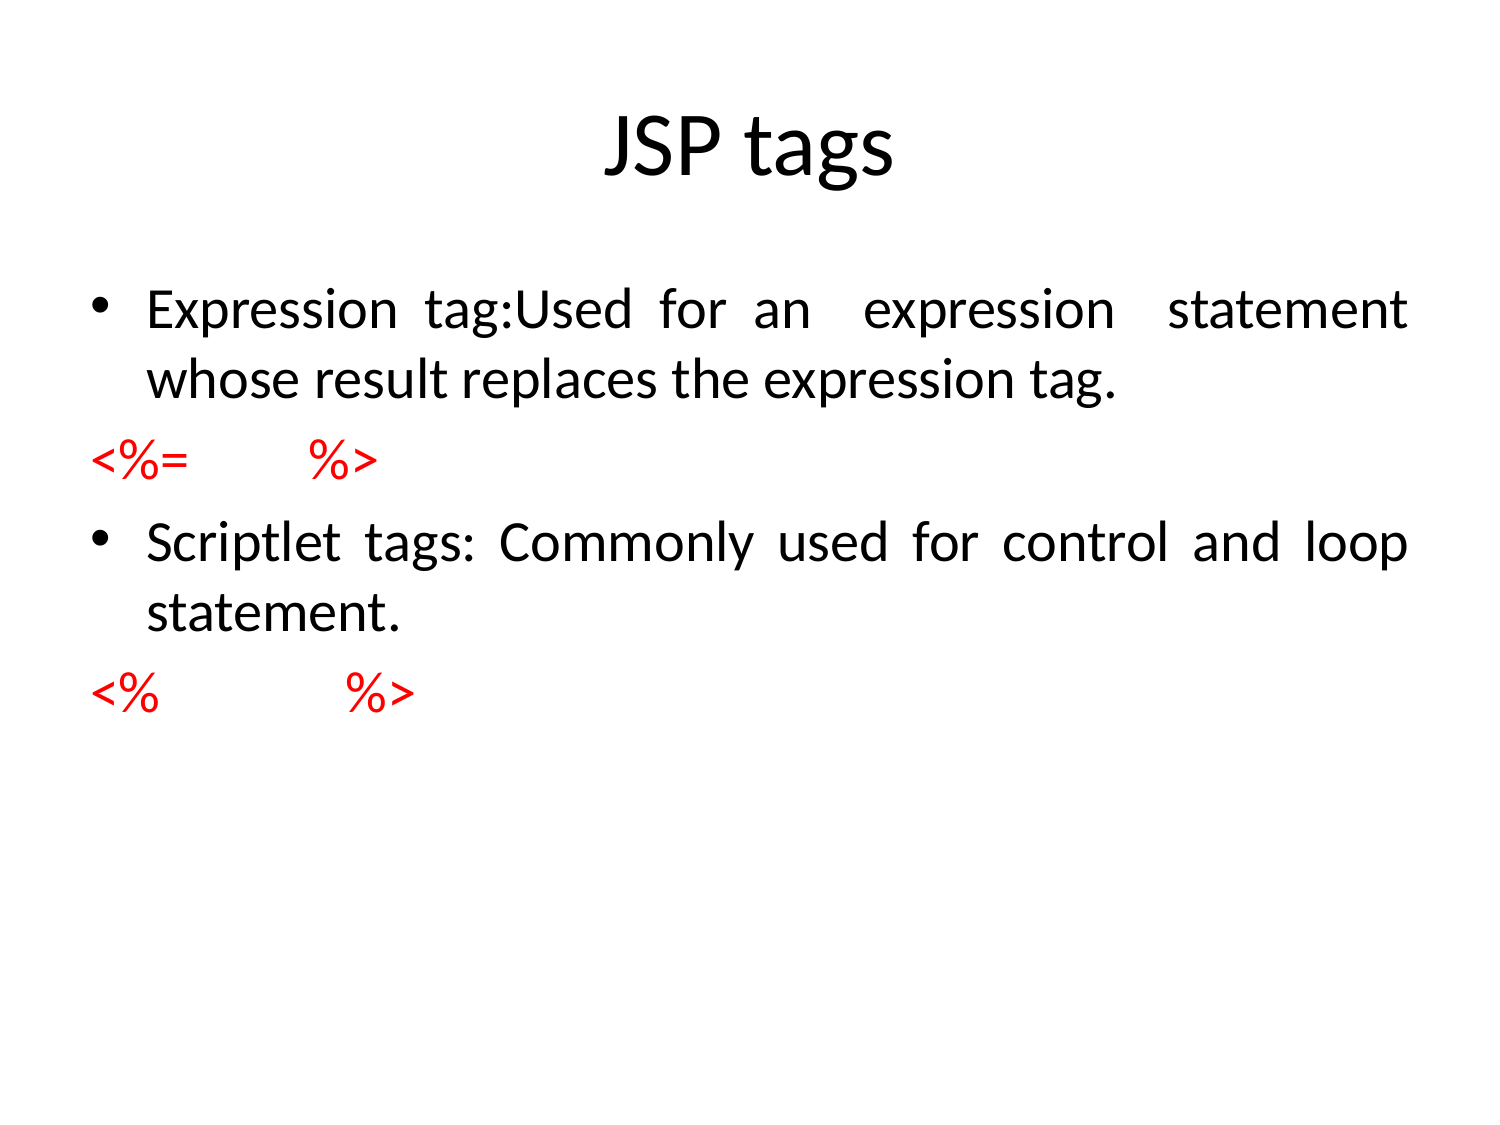

# JSP tags
Expression tag:Used for an  expression  statement whose result replaces the expression tag.
<%=         %>
Scriptlet tags: Commonly used for control and loop statement.
<%              %>